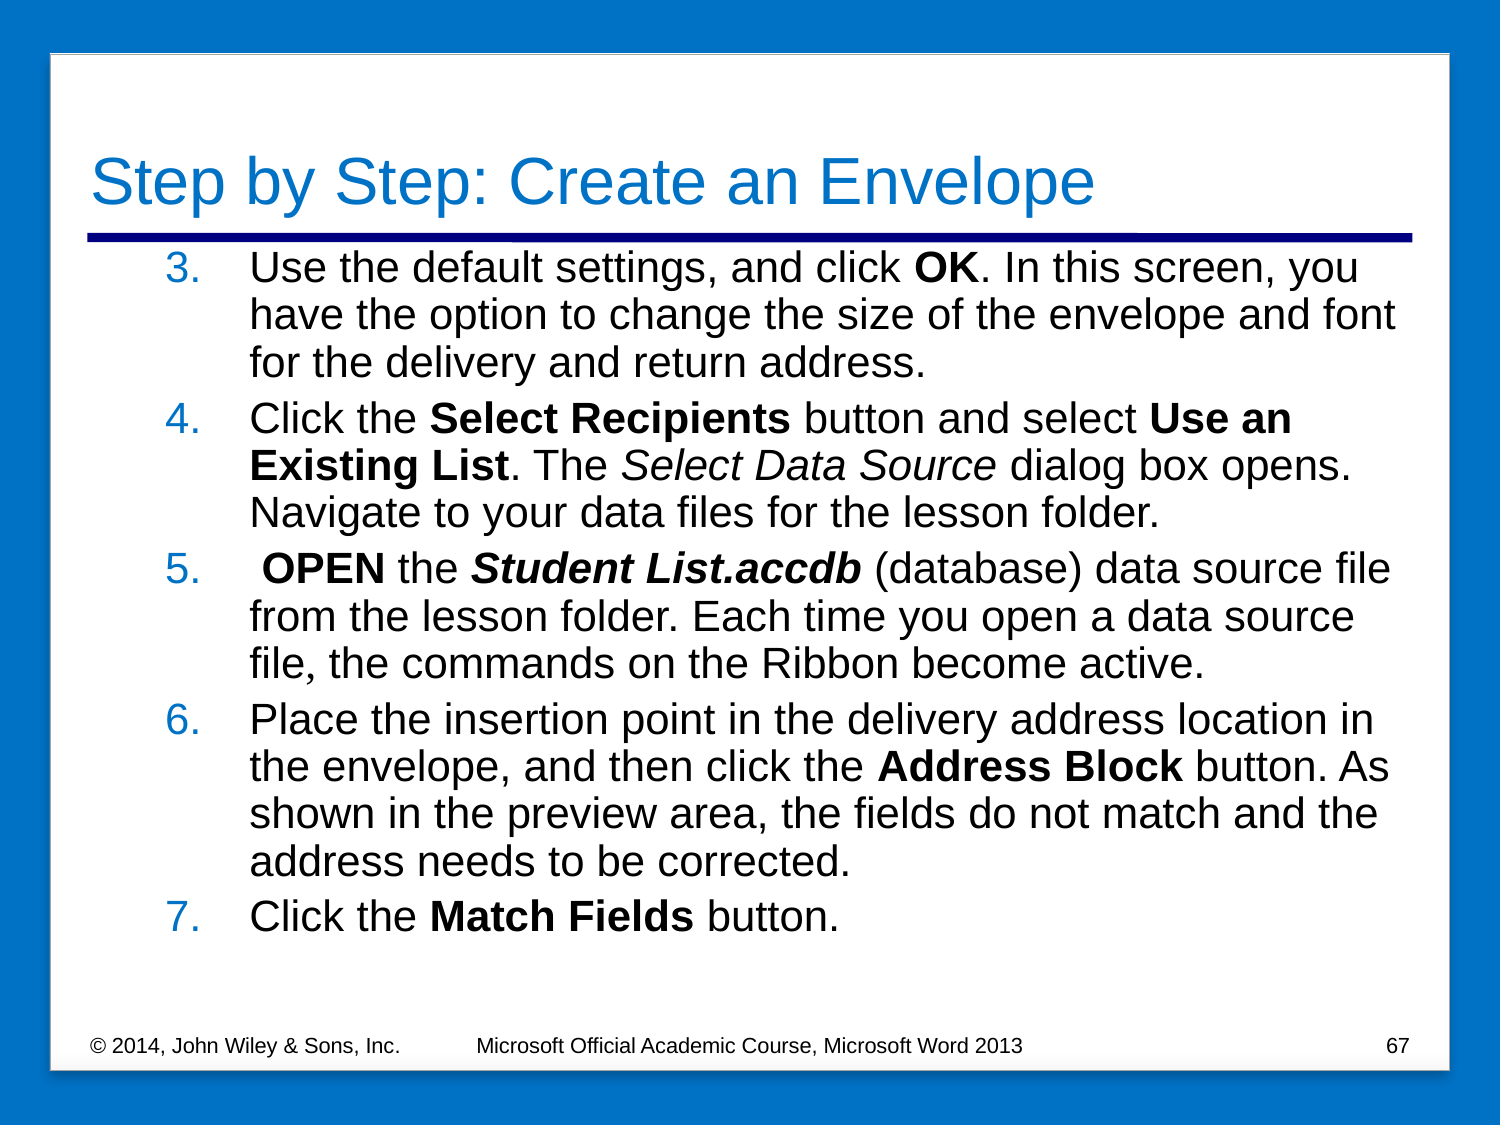

# Step by Step: Create an Envelope
Use the default settings, and click OK. In this screen, you have the option to change the size of the envelope and font for the delivery and return address.
Click the Select Recipients button and select Use an Existing List. The Select Data Source dialog box opens. Navigate to your data files for the lesson folder.
 OPEN the Student List.accdb (database) data source file from the lesson folder. Each time you open a data source file, the commands on the Ribbon become active.
Place the insertion point in the delivery address location in the envelope, and then click the Address Block button. As shown in the preview area, the fields do not match and the address needs to be corrected.
Click the Match Fields button.

© 2014, John Wiley & Sons, Inc.
Microsoft Official Academic Course, Microsoft Word 2013
67